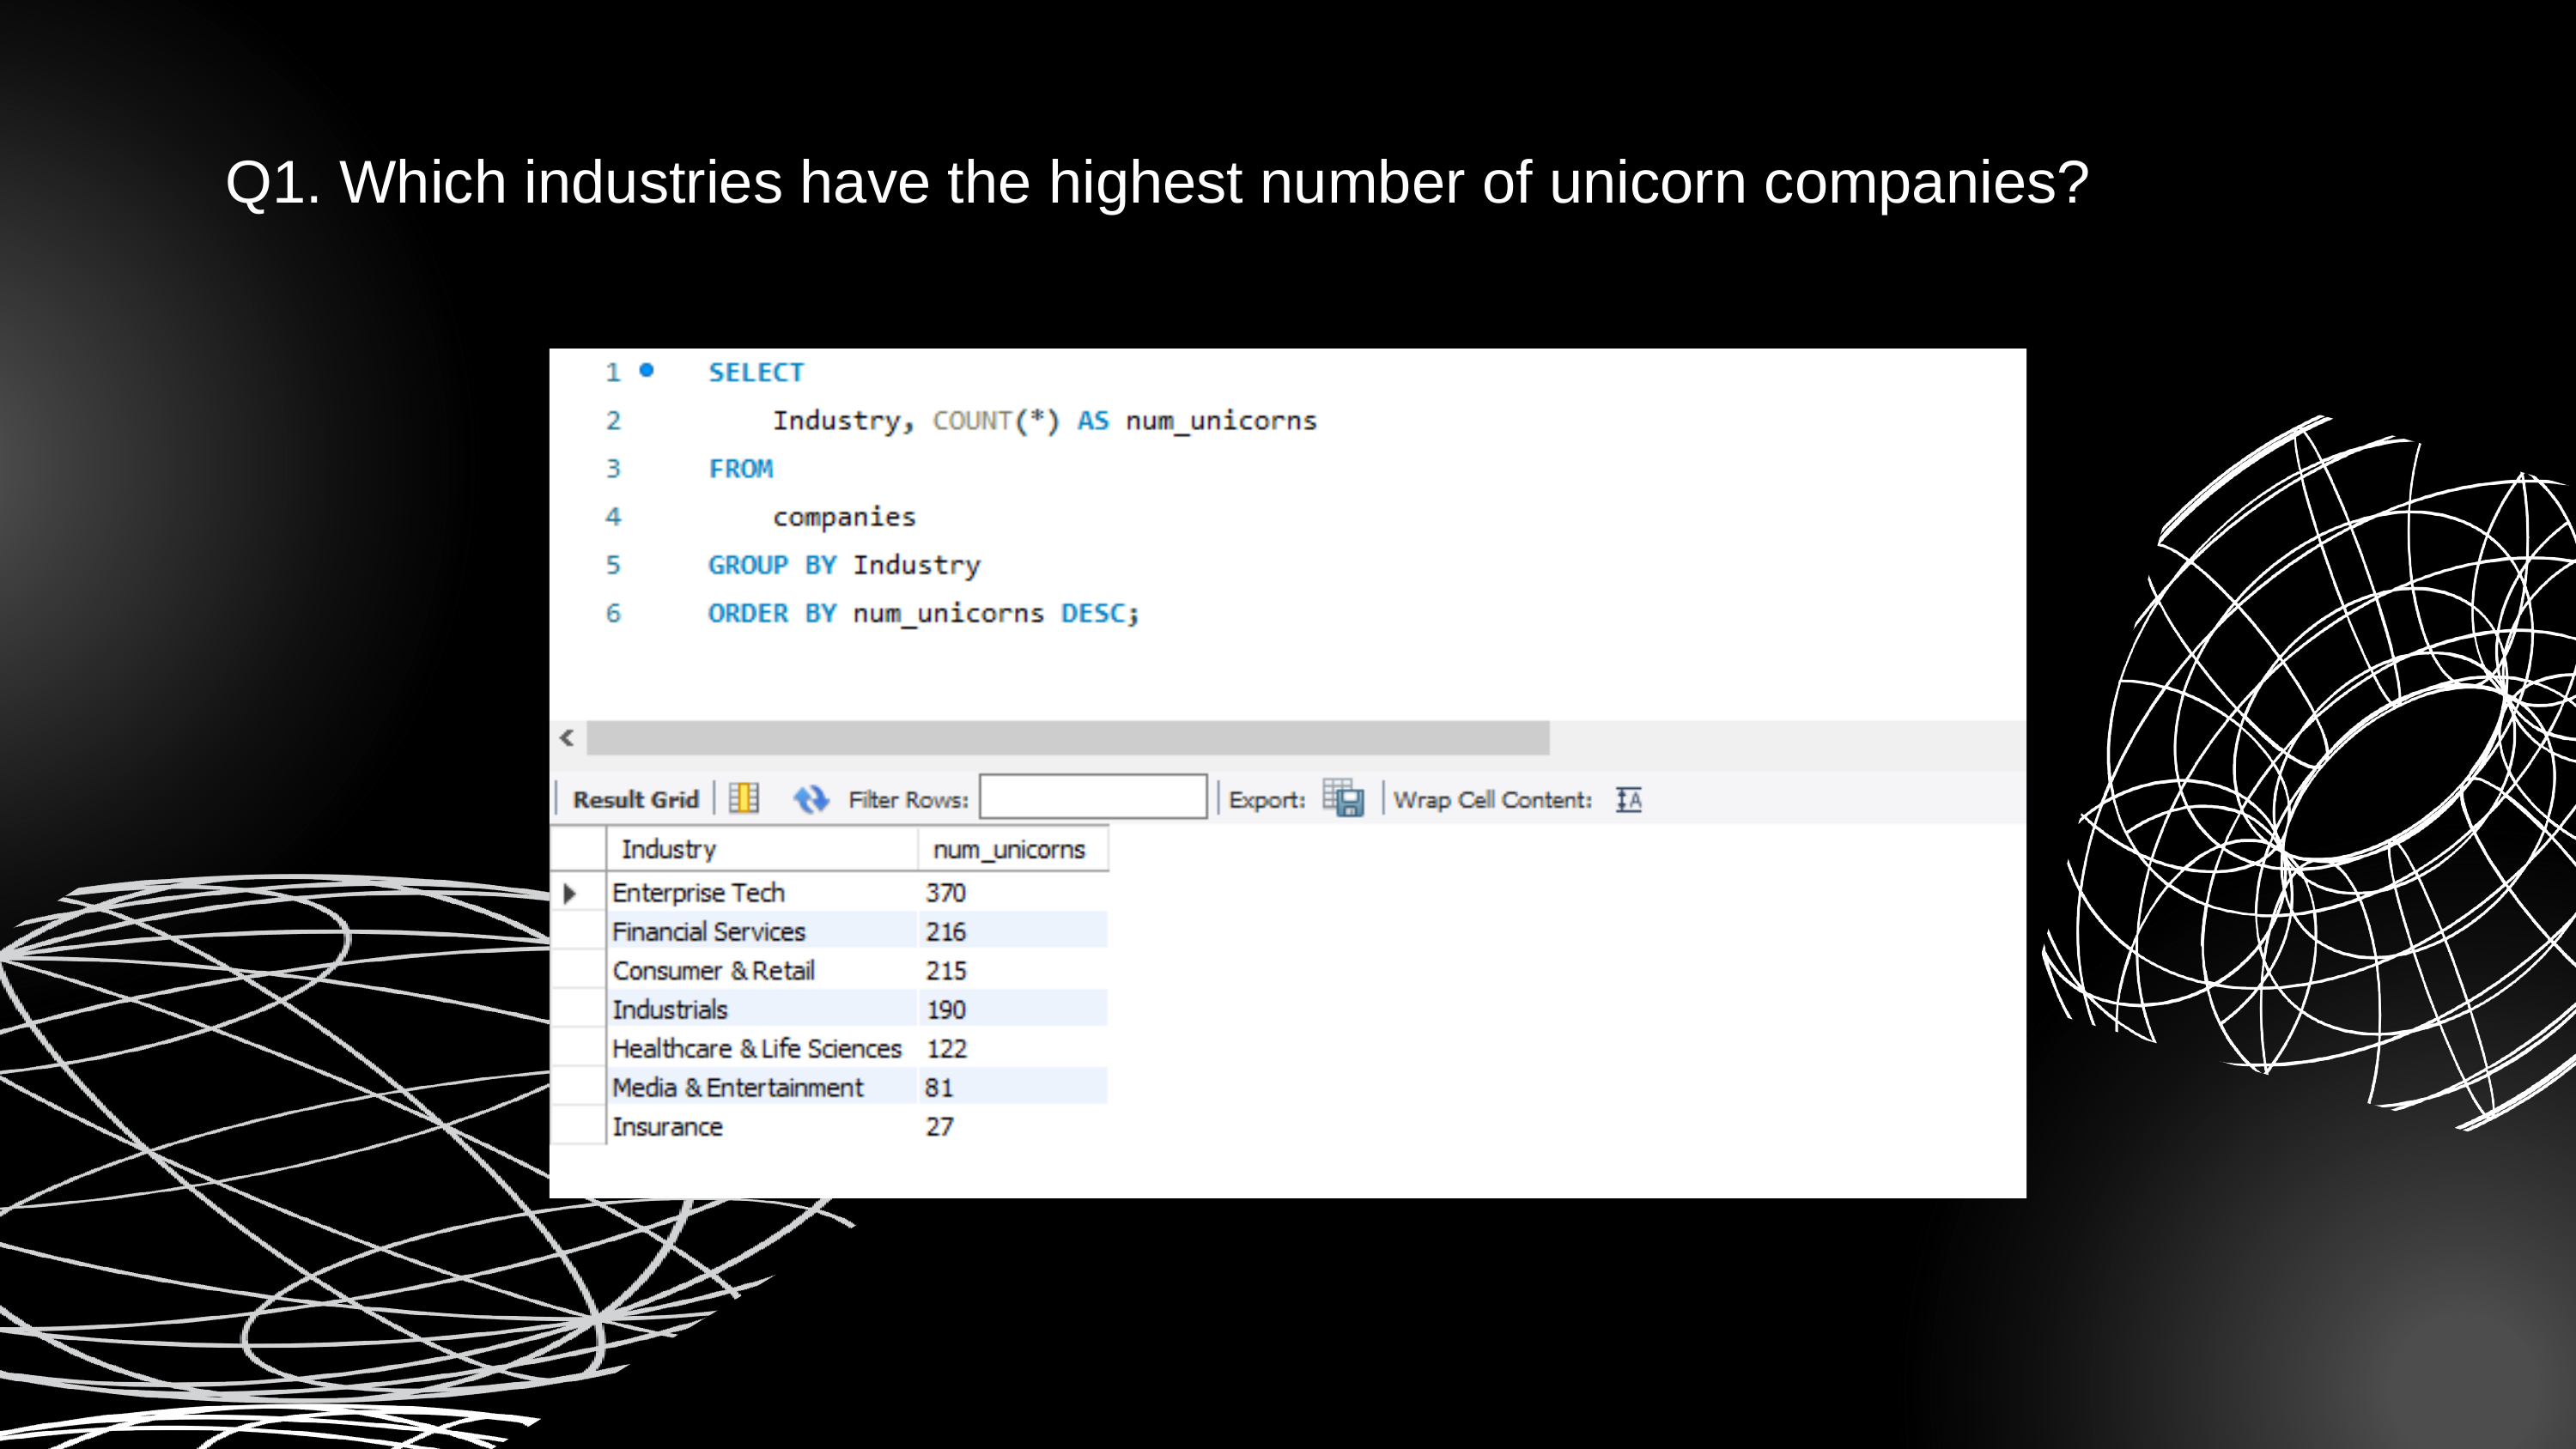

Q1. Which industries have the highest number of unicorn companies?